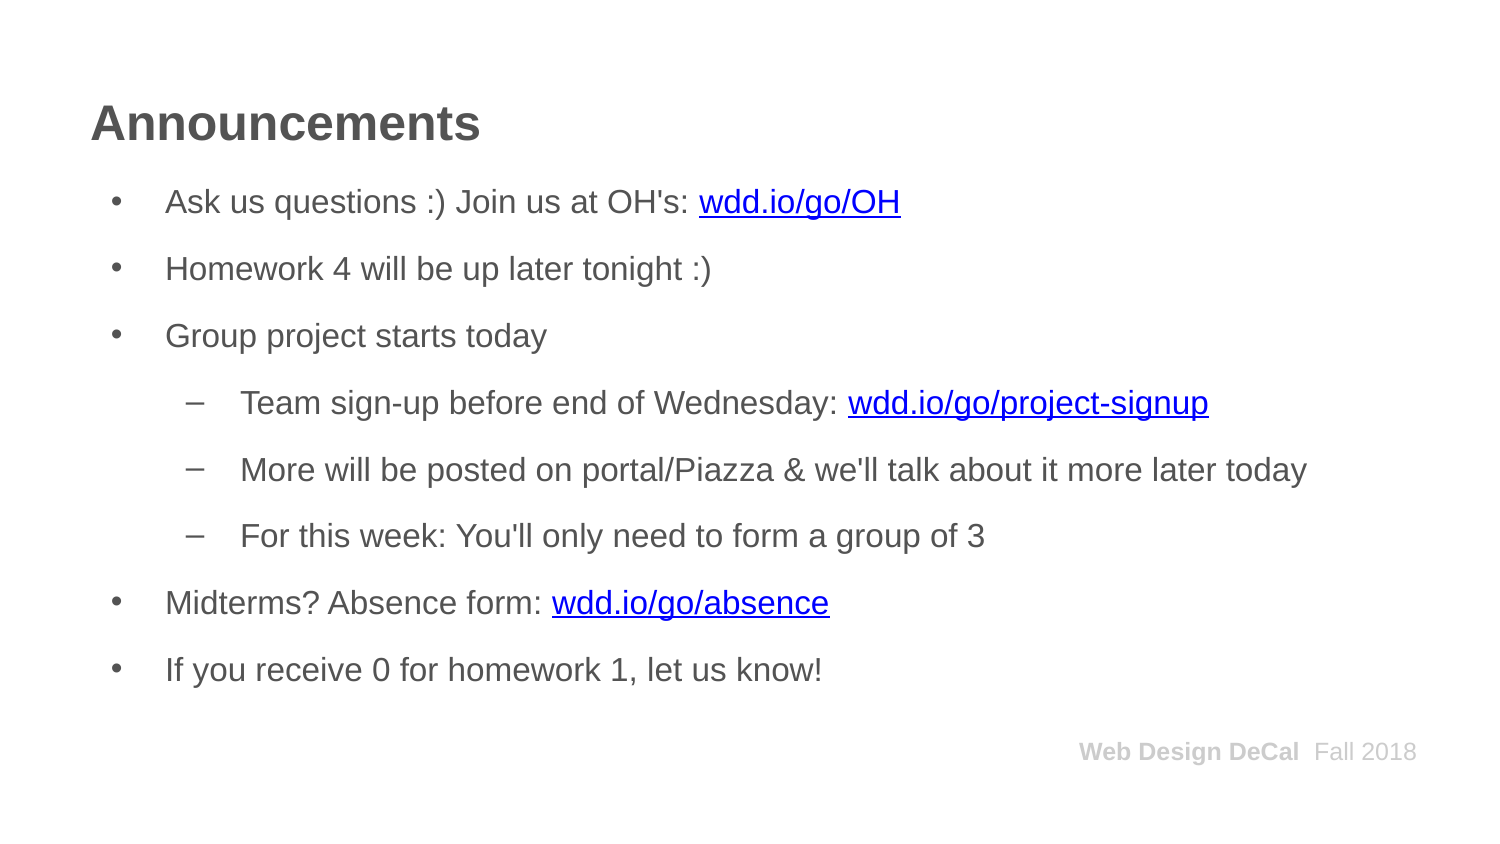

# Announcements
Ask us questions :) Join us at OH's: wdd.io/go/OH
Homework 4 will be up later tonight :)
Group project starts today
Team sign-up before end of Wednesday: wdd.io/go/project-signup
More will be posted on portal/Piazza & we'll talk about it more later today
For this week: You'll only need to form a group of 3
Midterms? Absence form: wdd.io/go/absence
If you receive 0 for homework 1, let us know!